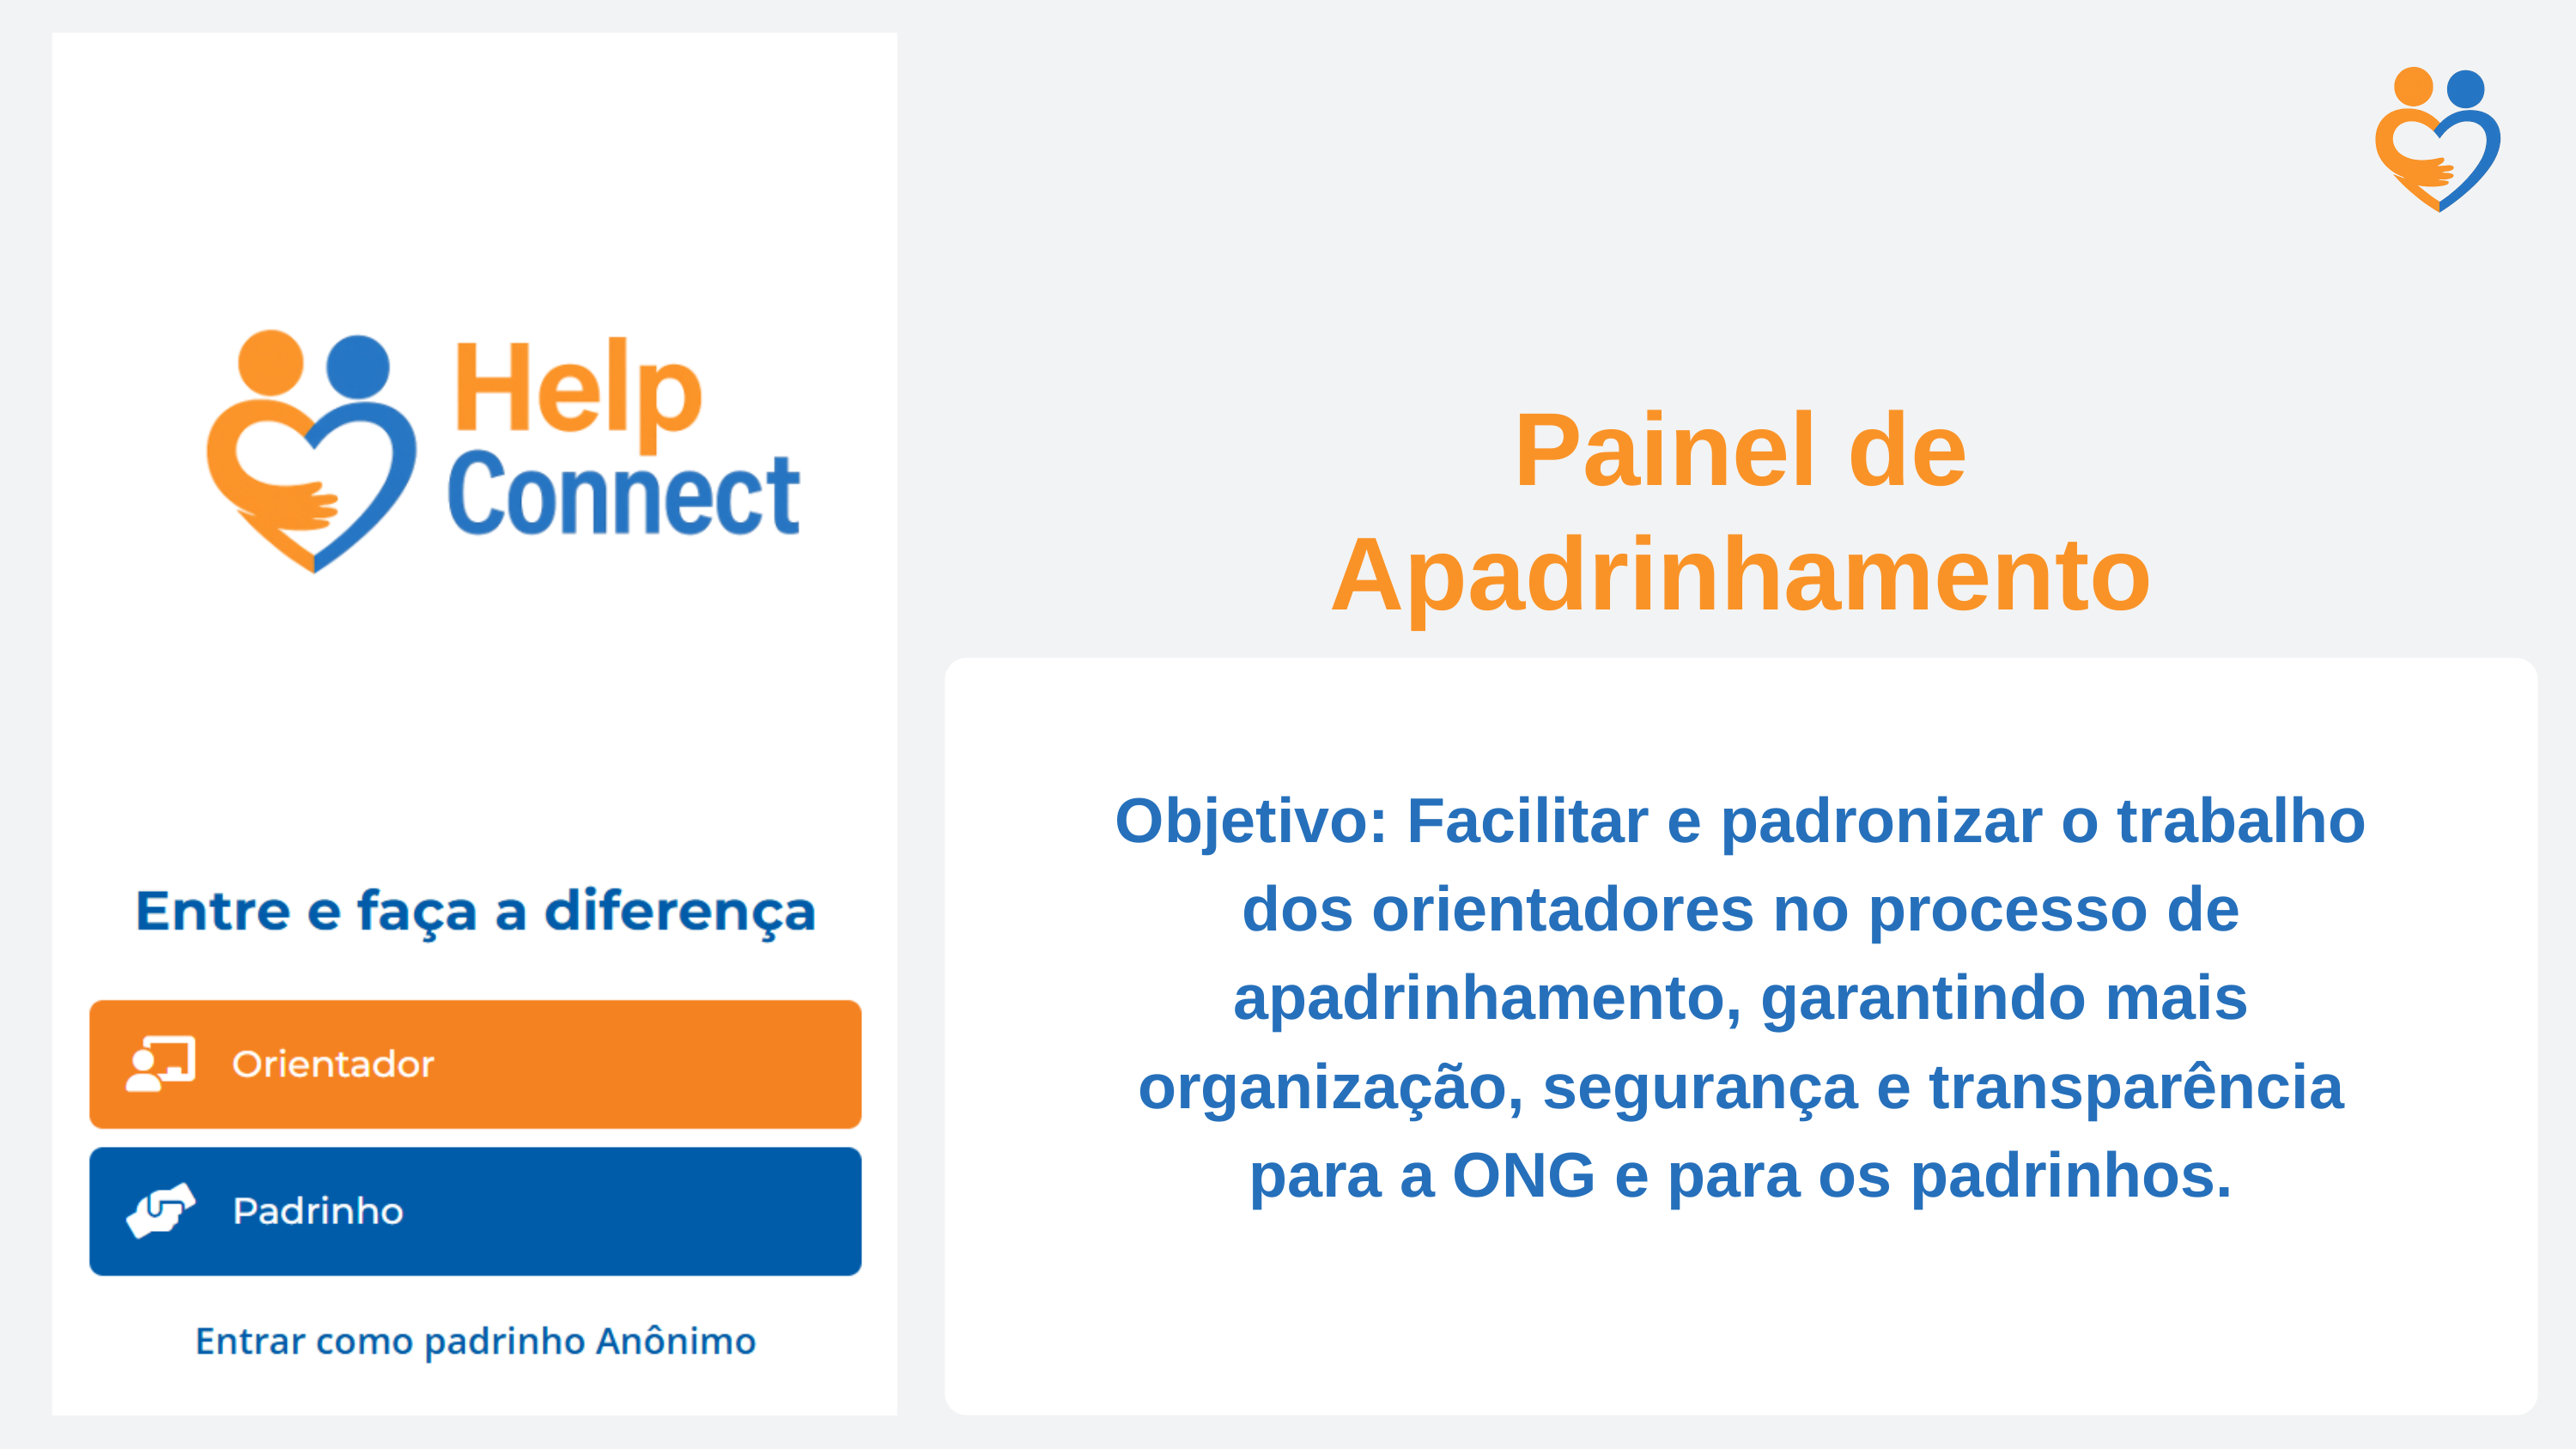

Painel de Apadrinhamento

Objetivo: Facilitar e padronizar o trabalho dos orientadores no processo de apadrinhamento, garantindo mais organização, segurança e transparência para a ONG e para os padrinhos.